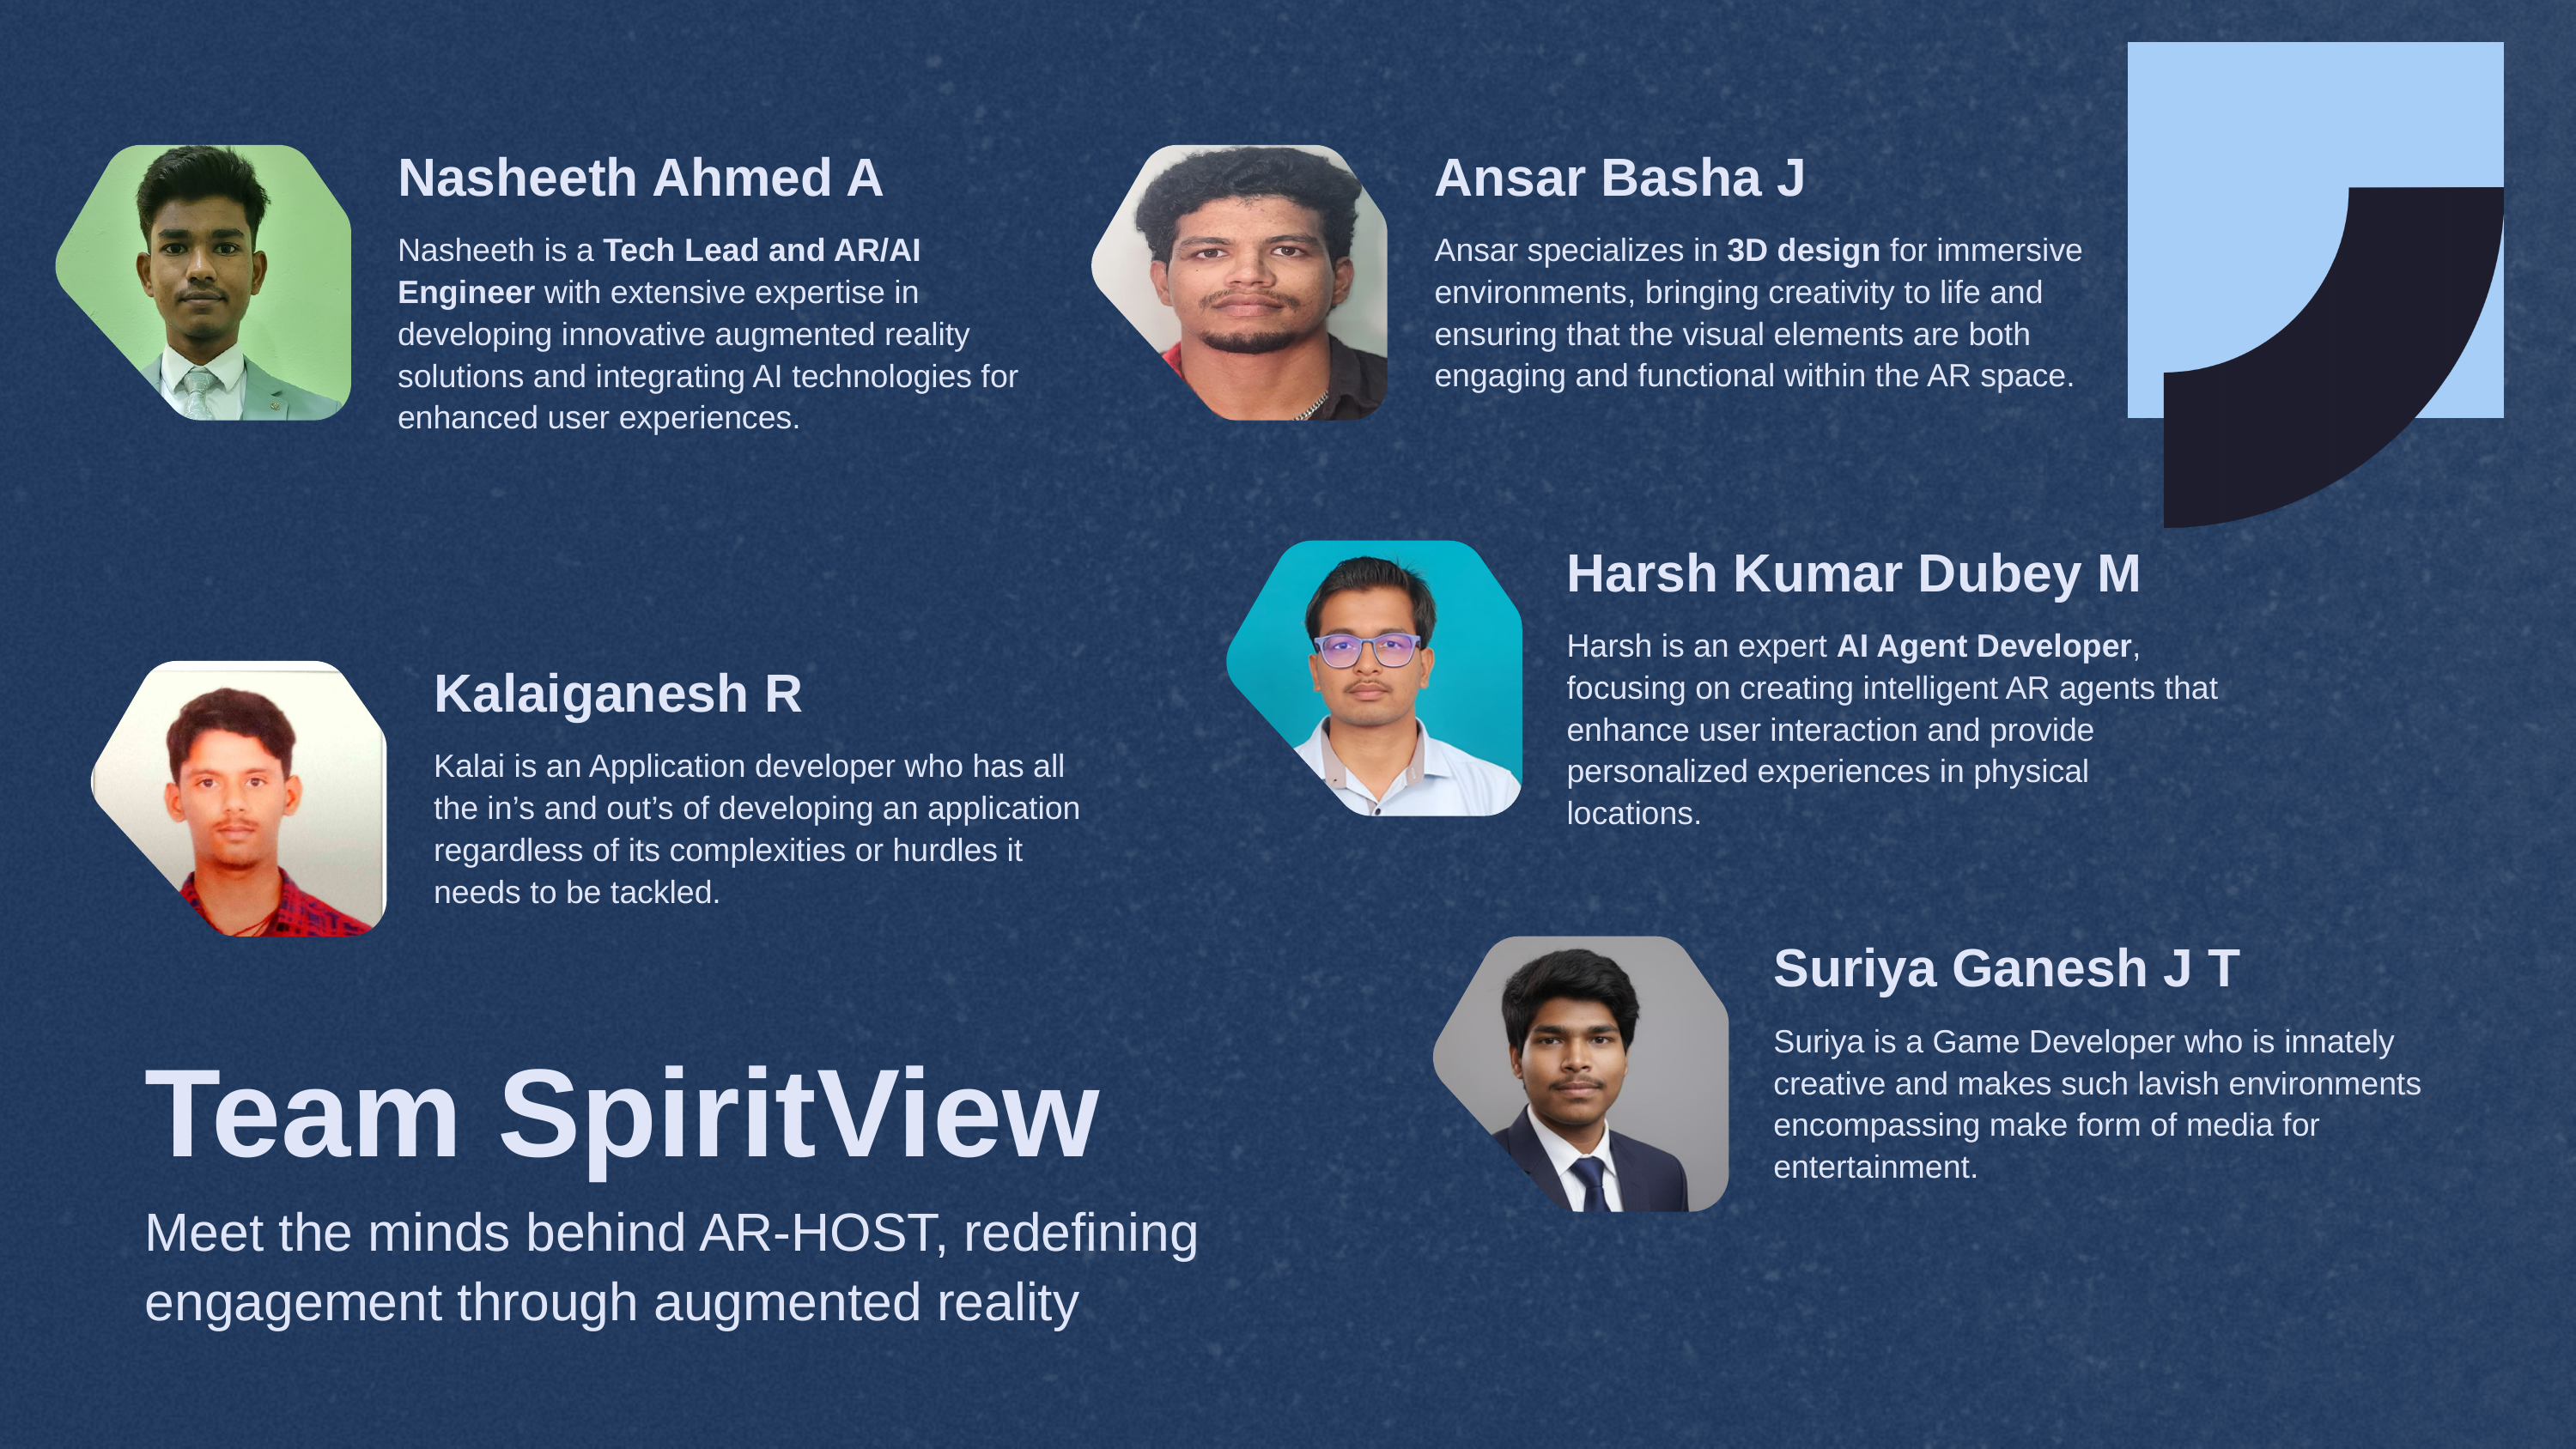

Nasheeth Ahmed A
Nasheeth is a Tech Lead and AR/AI Engineer with extensive expertise in developing innovative augmented reality solutions and integrating AI technologies for enhanced user experiences.

Ansar Basha J
Ansar specializes in 3D design for immersive environments, bringing creativity to life and ensuring that the visual elements are both engaging and functional within the AR space.

Harsh Kumar Dubey M
Harsh is an expert AI Agent Developer, focusing on creating intelligent AR agents that enhance user interaction and provide personalized experiences in physical locations.

Kalaiganesh R
Kalai is an Application developer who has all the in’s and out’s of developing an application regardless of its complexities or hurdles it needs to be tackled.

Suriya Ganesh J T
Suriya is a Game Developer who is innately creative and makes such lavish environments encompassing make form of media for entertainment.
Team SpiritView
Meet the minds behind AR-HOST, redefining engagement through augmented reality